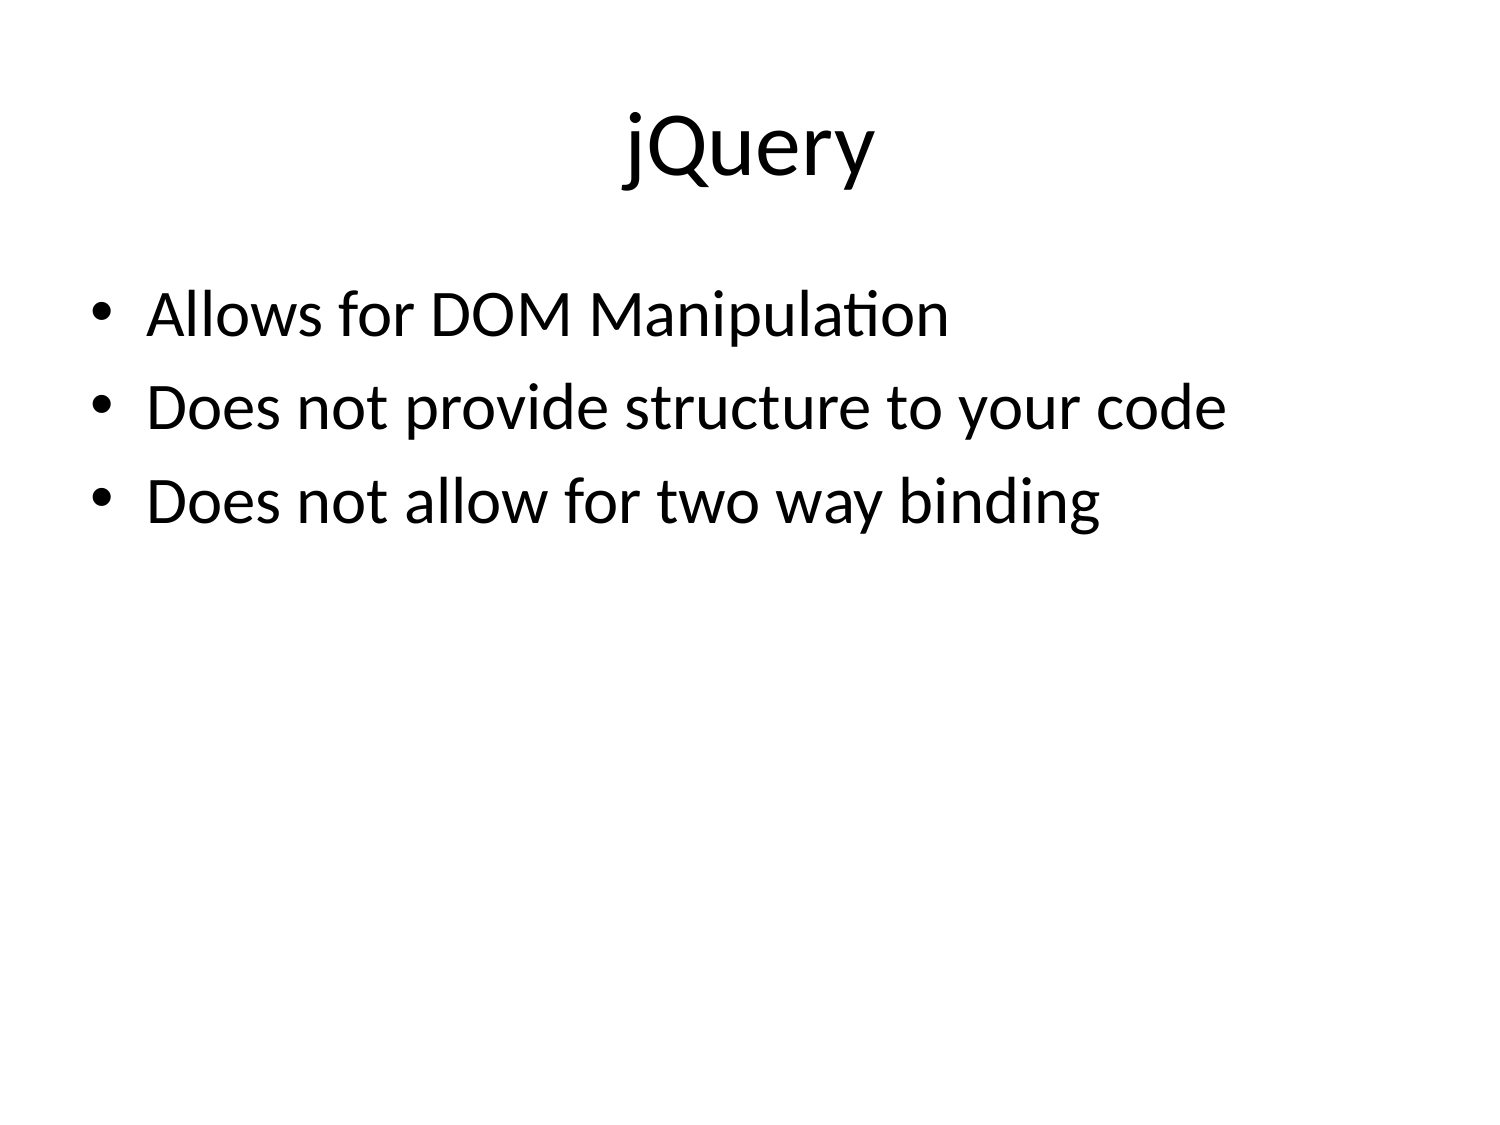

# jQuery
Allows for DOM Manipulation
Does not provide structure to your code
Does not allow for two way binding